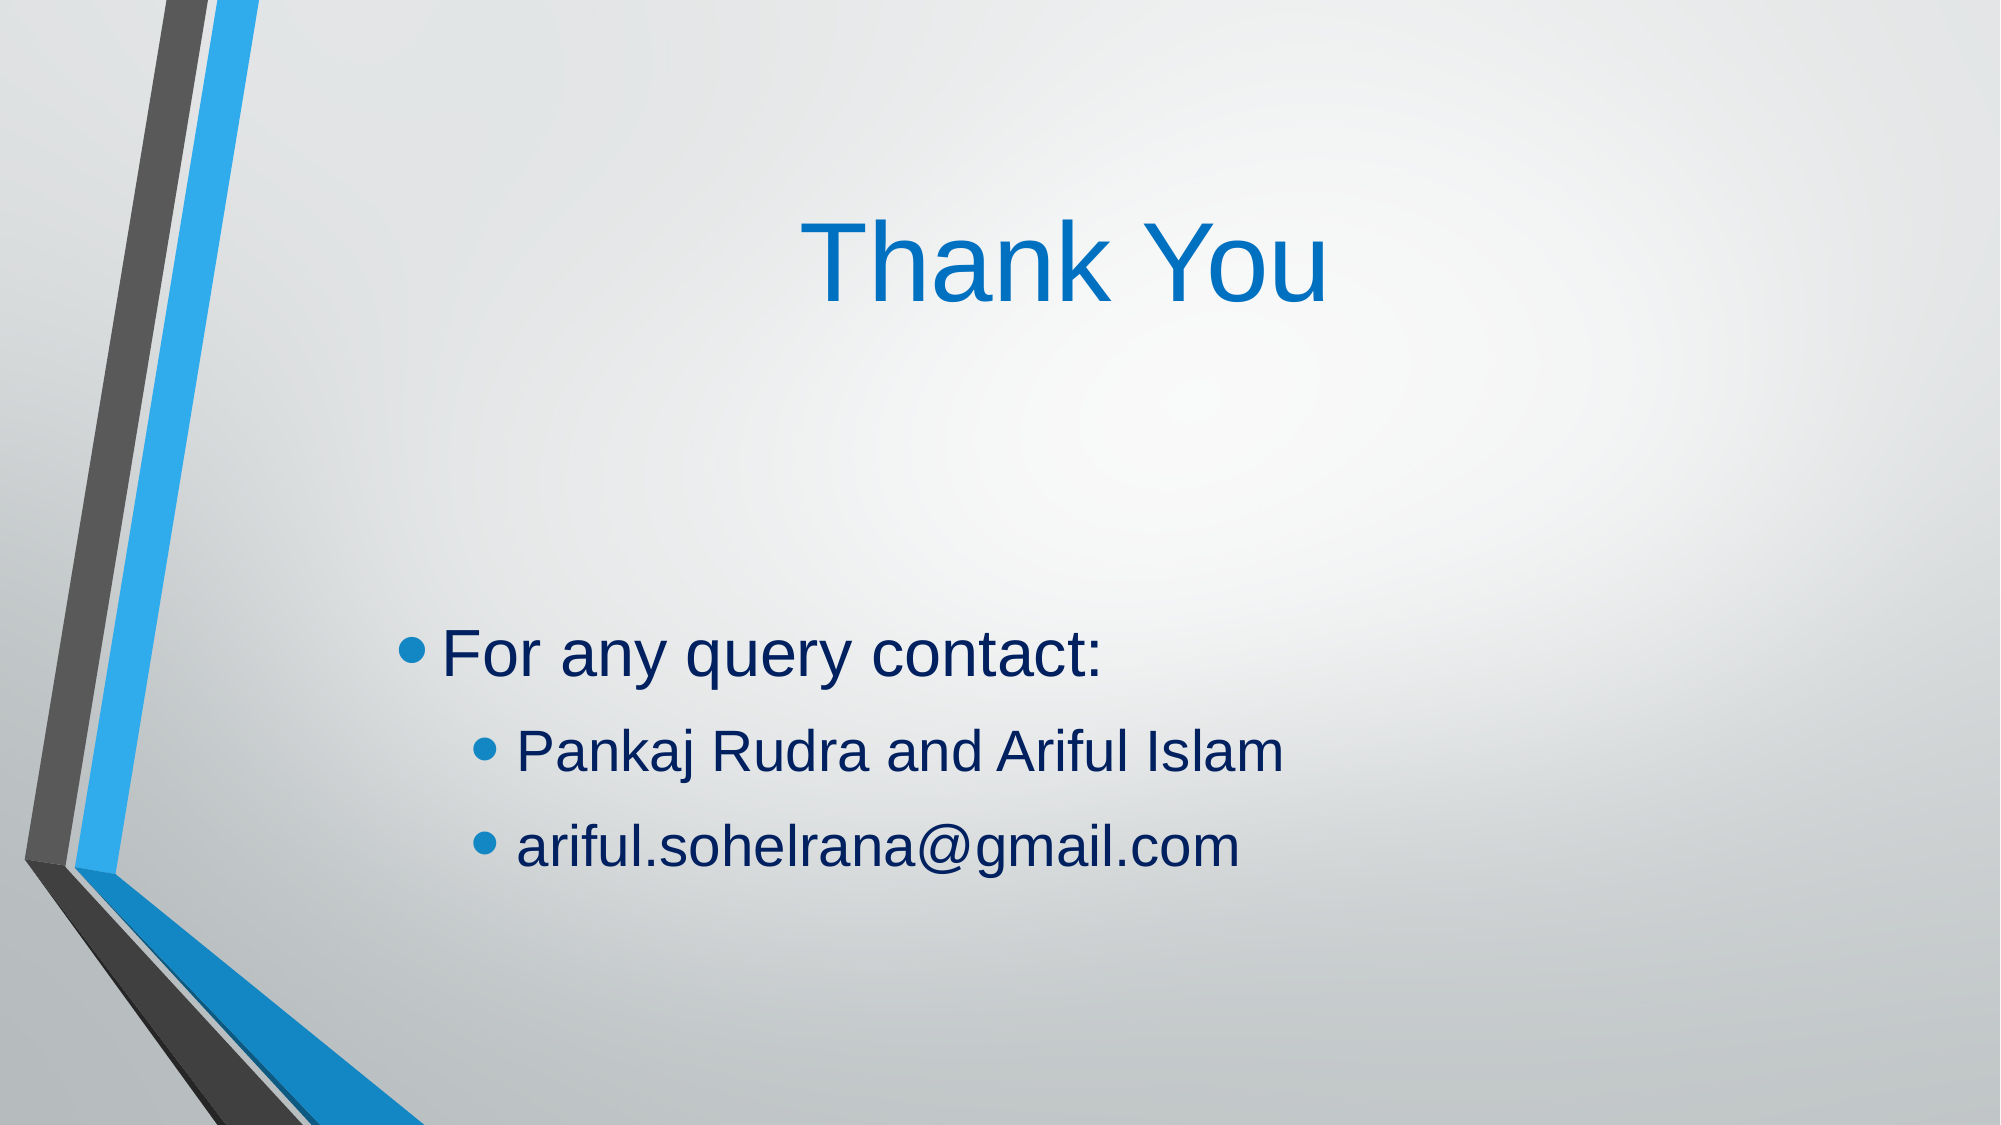

# Thank You
For any query contact:
Pankaj Rudra and Ariful Islam
ariful.sohelrana@gmail.com